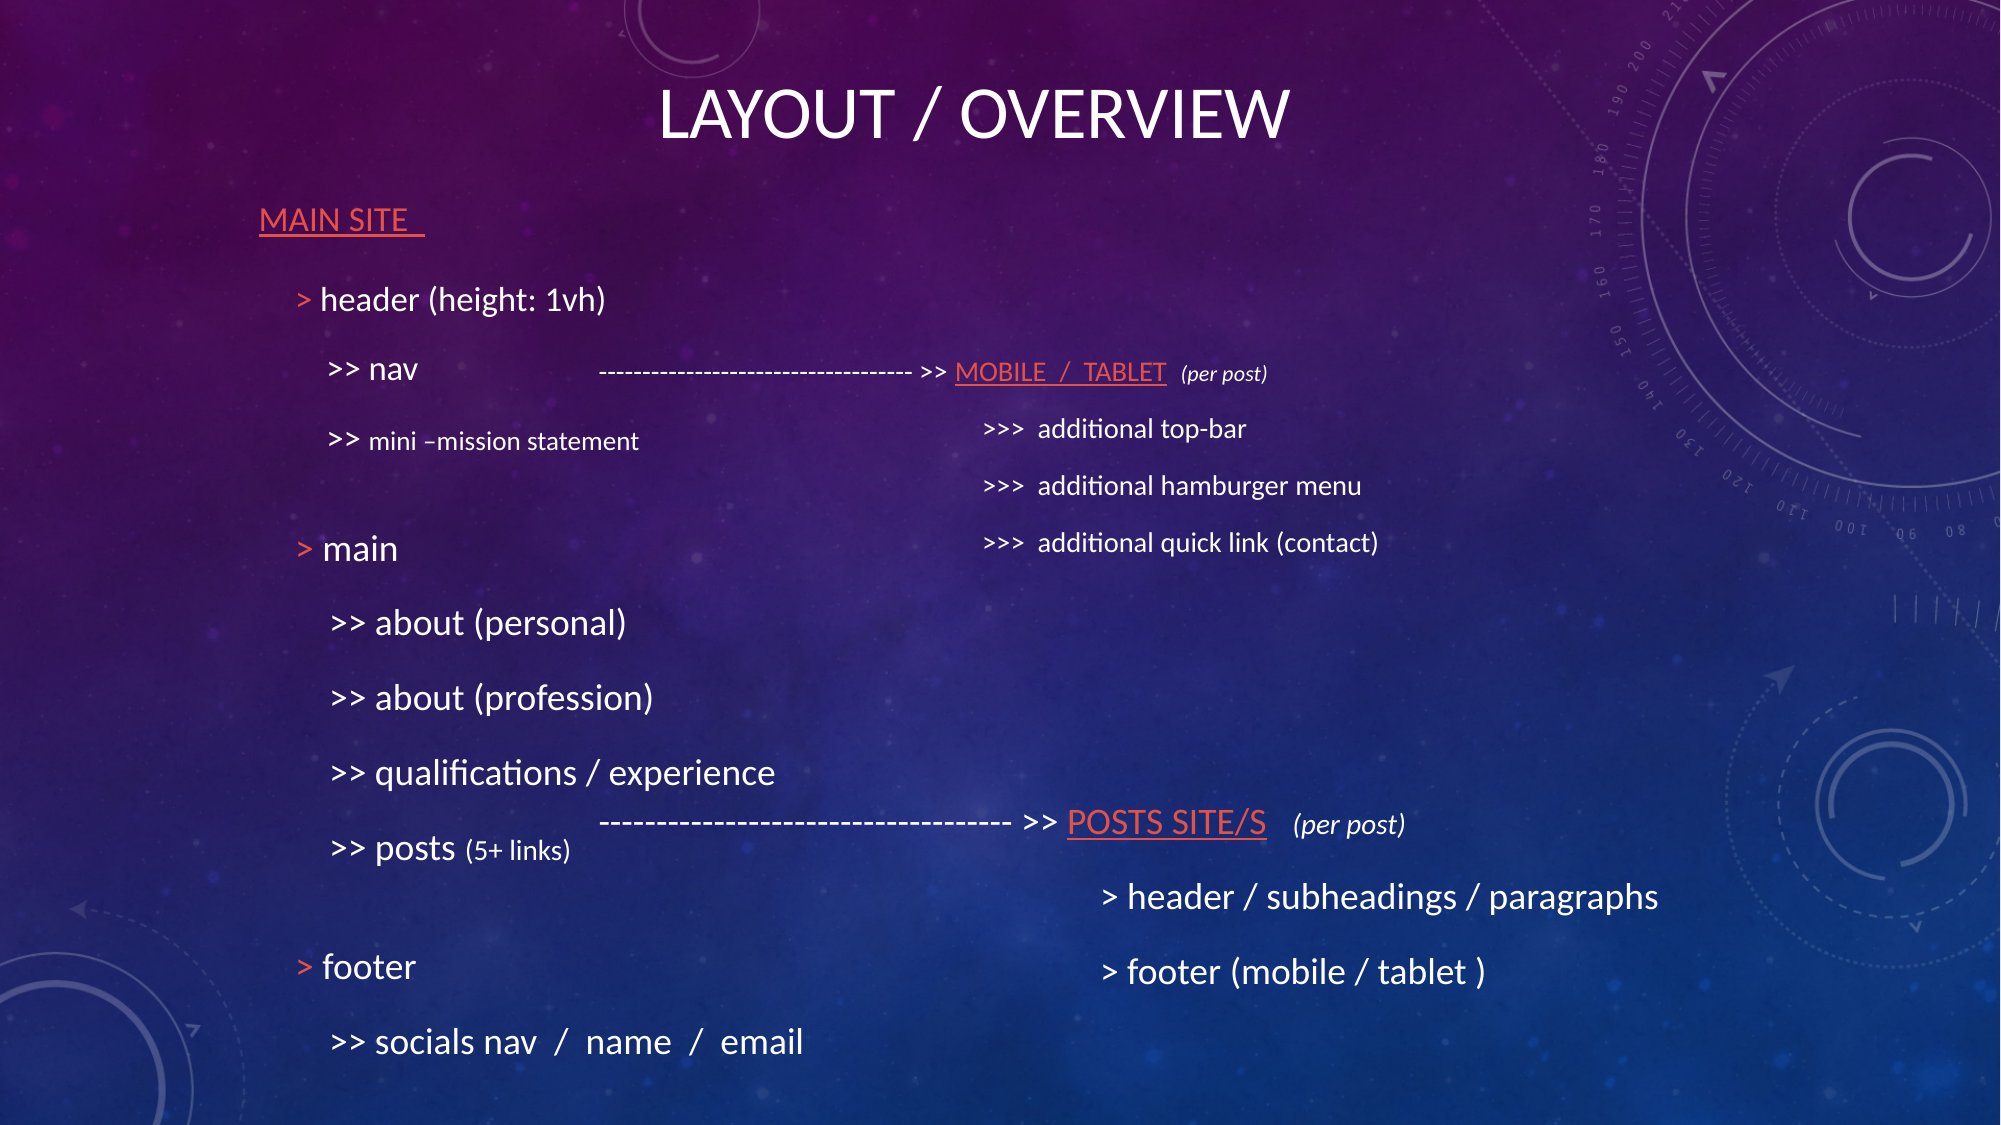

# LAYOUT / OVERVIEW
MAIN SITE

> header (height: 1vh)
    >> nav
    >> mini –mission statement

------------------------------------ >> MOBILE  /  TABLET  (per post)
                                                           >>>  additional top-bar
                                                           >>>  additional hamburger menu
                                                           >>>  additional quick link (contact)

> main
    >> about (personal)
    >> about (profession)
    >> qualifications / experience
    >> posts (5+ links)

------------------------------------ >> POSTS SITE/S   (per post)
                                                           > header / subheadings / paragraphs
                                                           > footer (mobile / tablet )

> footer
    >> socials nav  /  name  /  email